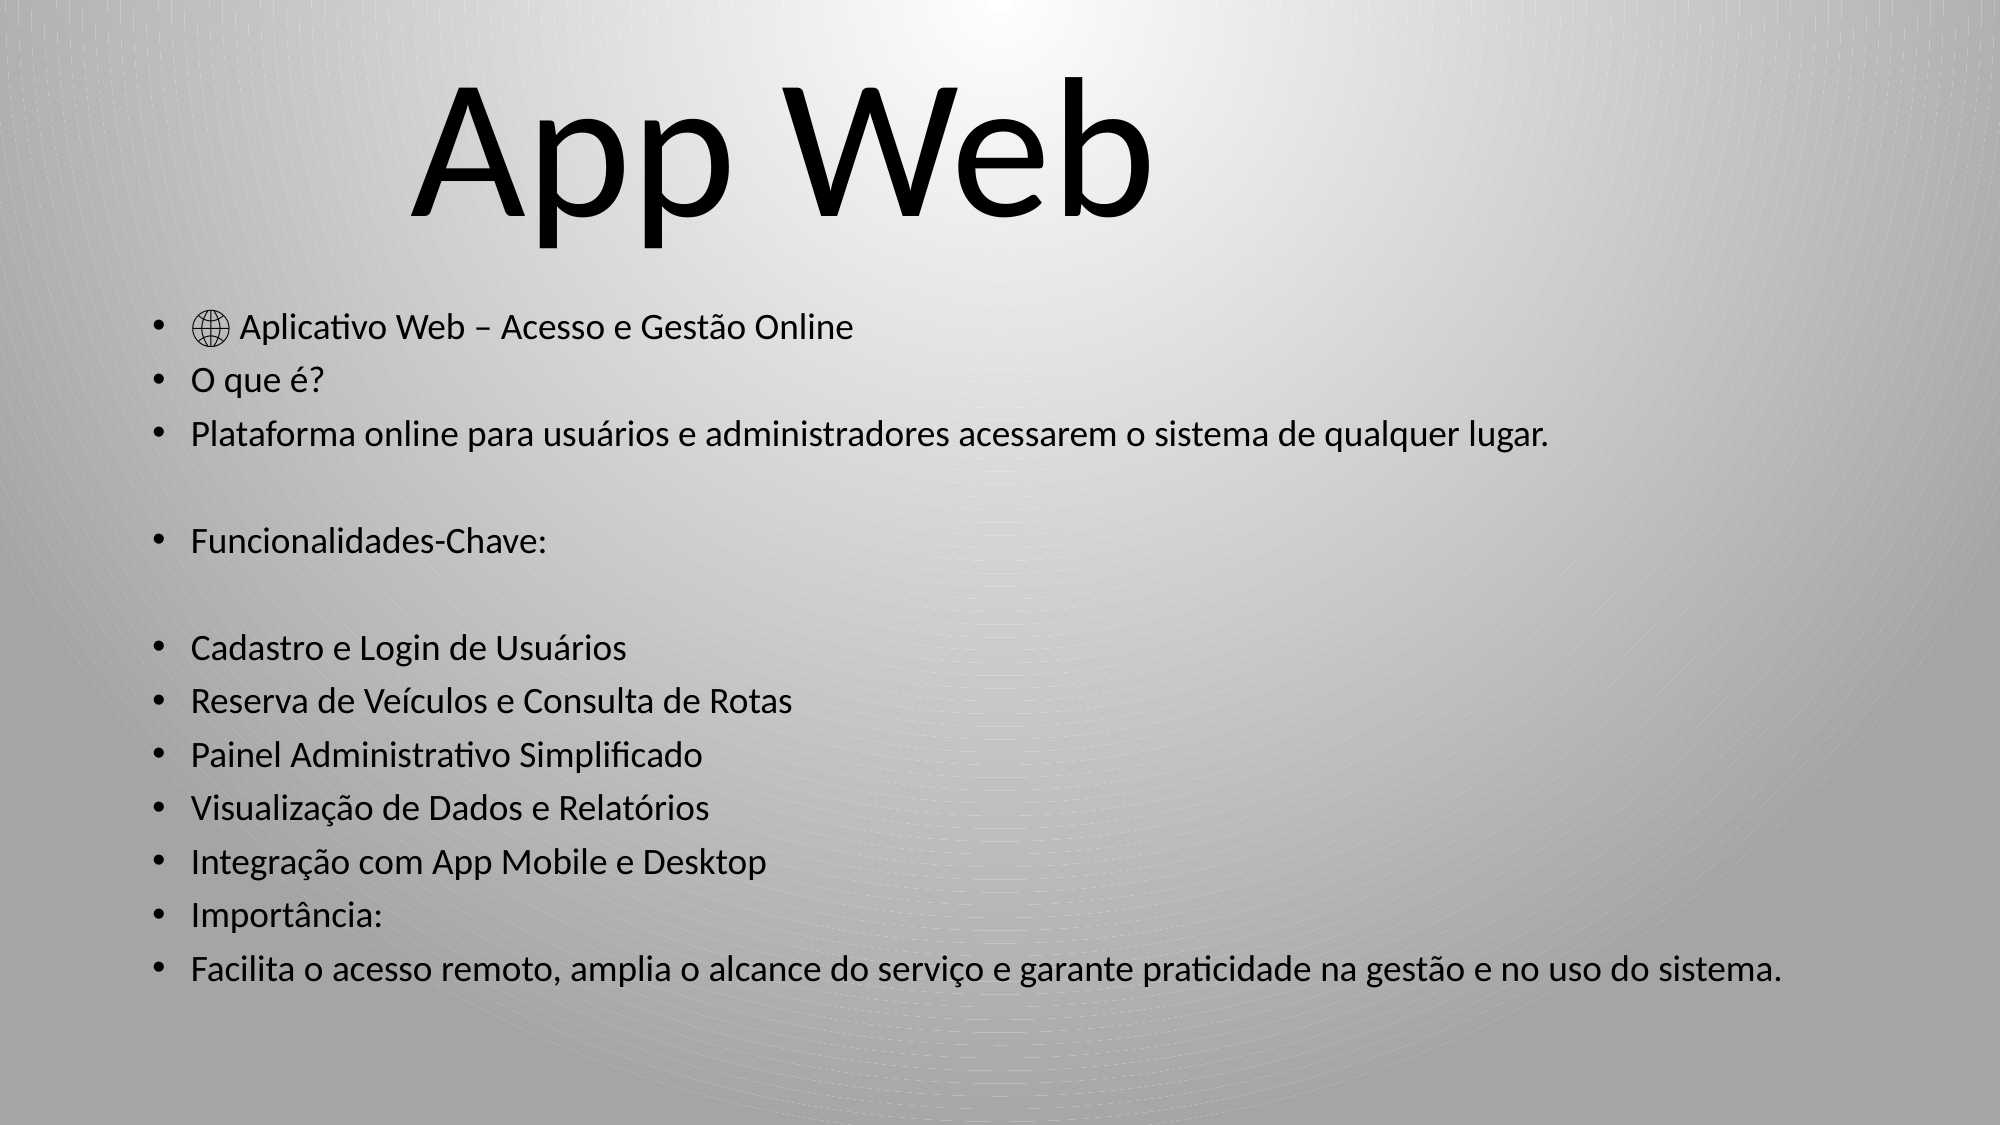

# App Web
🌐 Aplicativo Web – Acesso e Gestão Online
O que é?
Plataforma online para usuários e administradores acessarem o sistema de qualquer lugar.

Funcionalidades-Chave:

Cadastro e Login de Usuários
Reserva de Veículos e Consulta de Rotas
Painel Administrativo Simplificado
Visualização de Dados e Relatórios
Integração com App Mobile e Desktop
Importância:
Facilita o acesso remoto, amplia o alcance do serviço e garante praticidade na gestão e no uso do sistema.